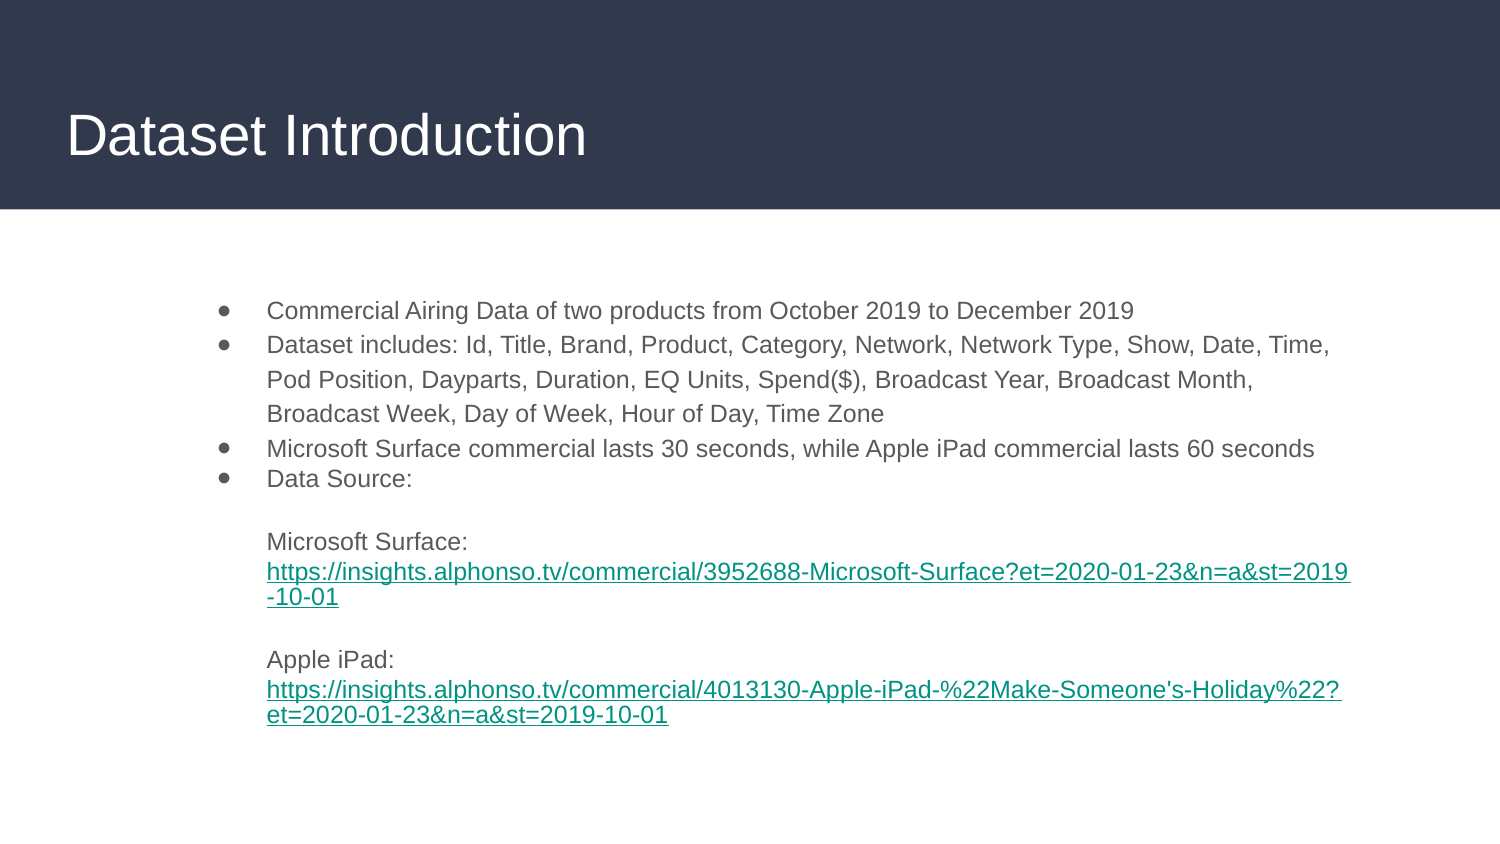

# Dataset Introduction
Commercial Airing Data of two products from October 2019 to December 2019
Dataset includes: Id, Title, Brand, Product, Category, Network, Network Type, Show, Date, Time, Pod Position, Dayparts, Duration, EQ Units, Spend($), Broadcast Year, Broadcast Month, Broadcast Week, Day of Week, Hour of Day, Time Zone
Microsoft Surface commercial lasts 30 seconds, while Apple iPad commercial lasts 60 seconds
Data Source:
Microsoft Surface: https://insights.alphonso.tv/commercial/3952688-Microsoft-Surface?et=2020-01-23&n=a&st=2019-10-01
Apple iPad: https://insights.alphonso.tv/commercial/4013130-Apple-iPad-%22Make-Someone's-Holiday%22?et=2020-01-23&n=a&st=2019-10-01